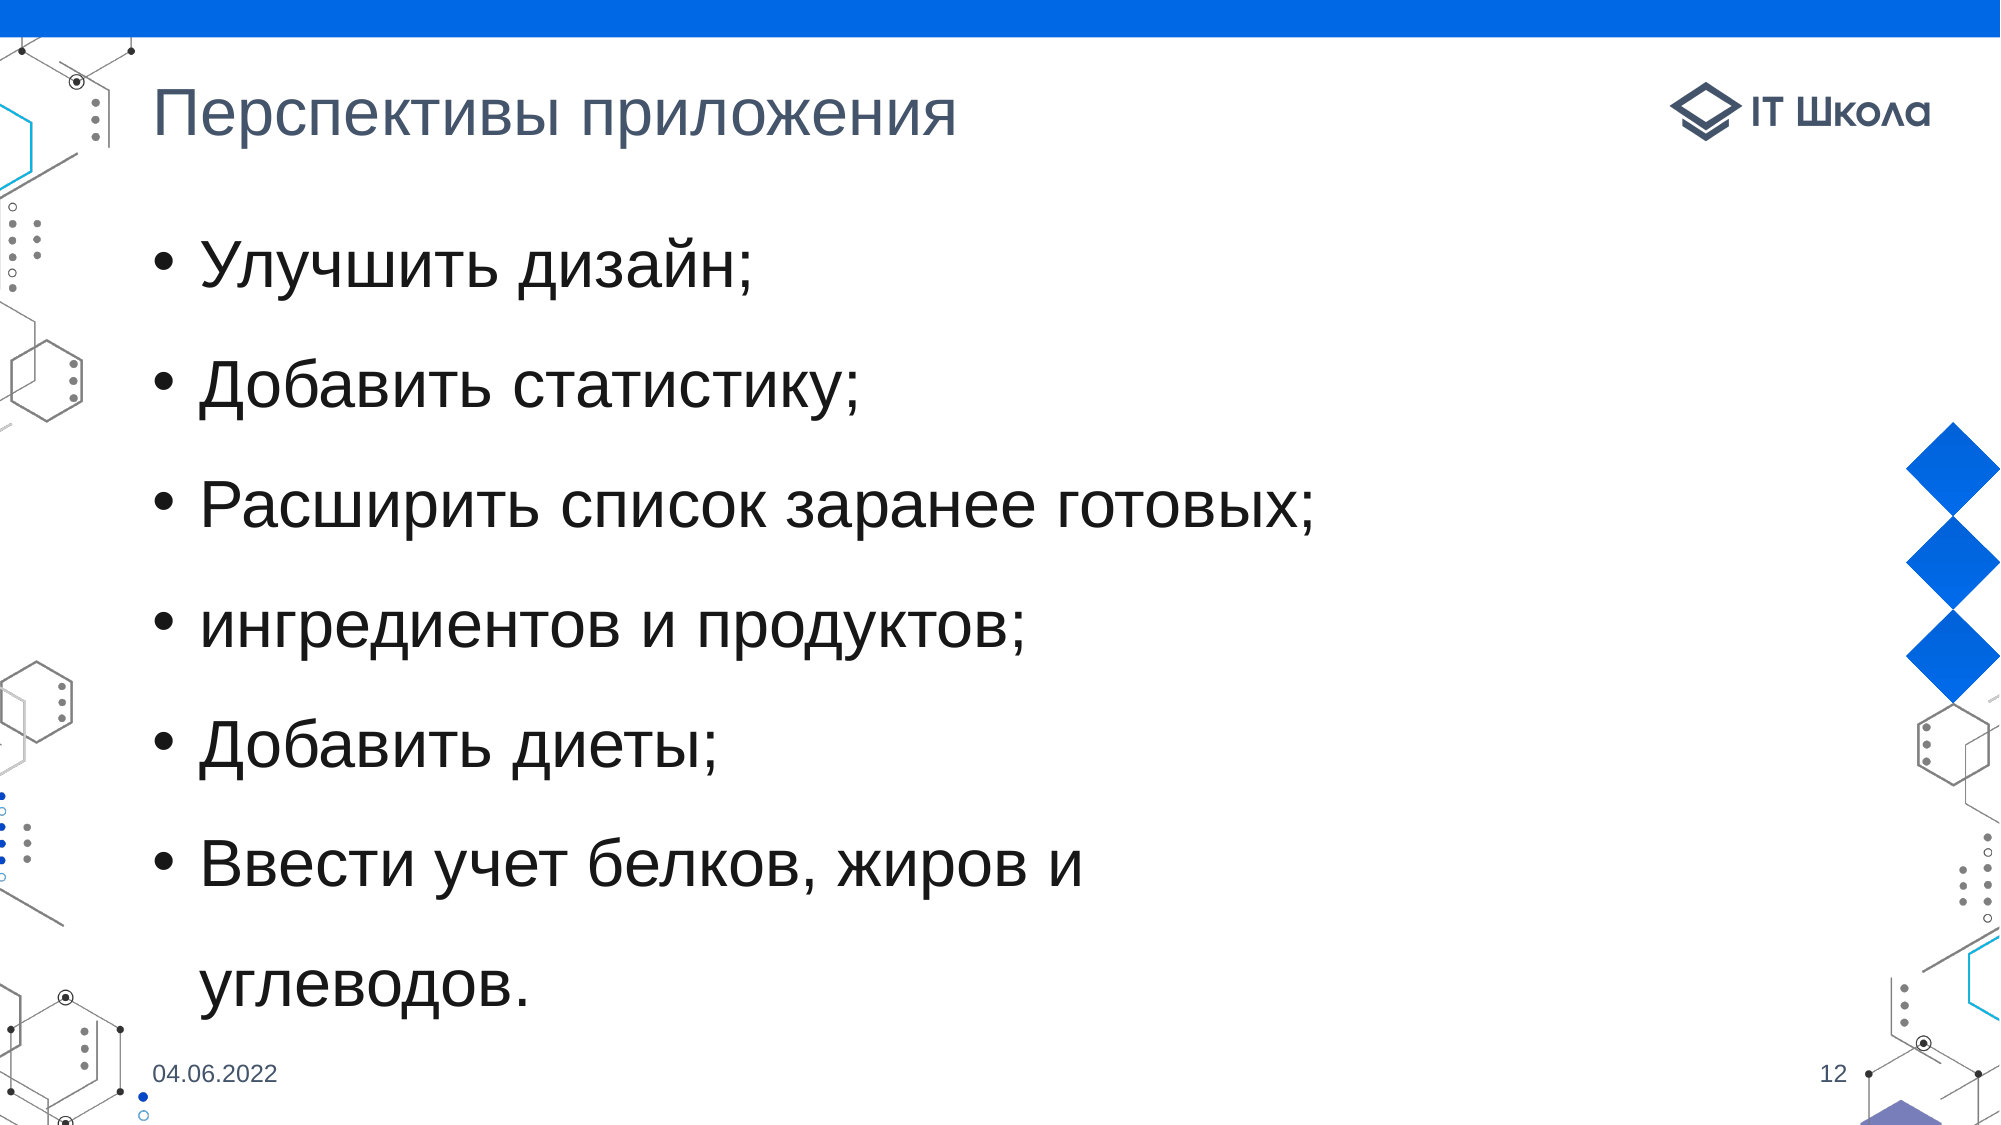

# Перспективы приложения
Улучшить дизайн;
Добавить статистику;
Расширить список заранее готовых;
ингредиентов и продуктов;
Добавить диеты;
Ввести учет белков, жиров и углеводов.
04.06.2022
12